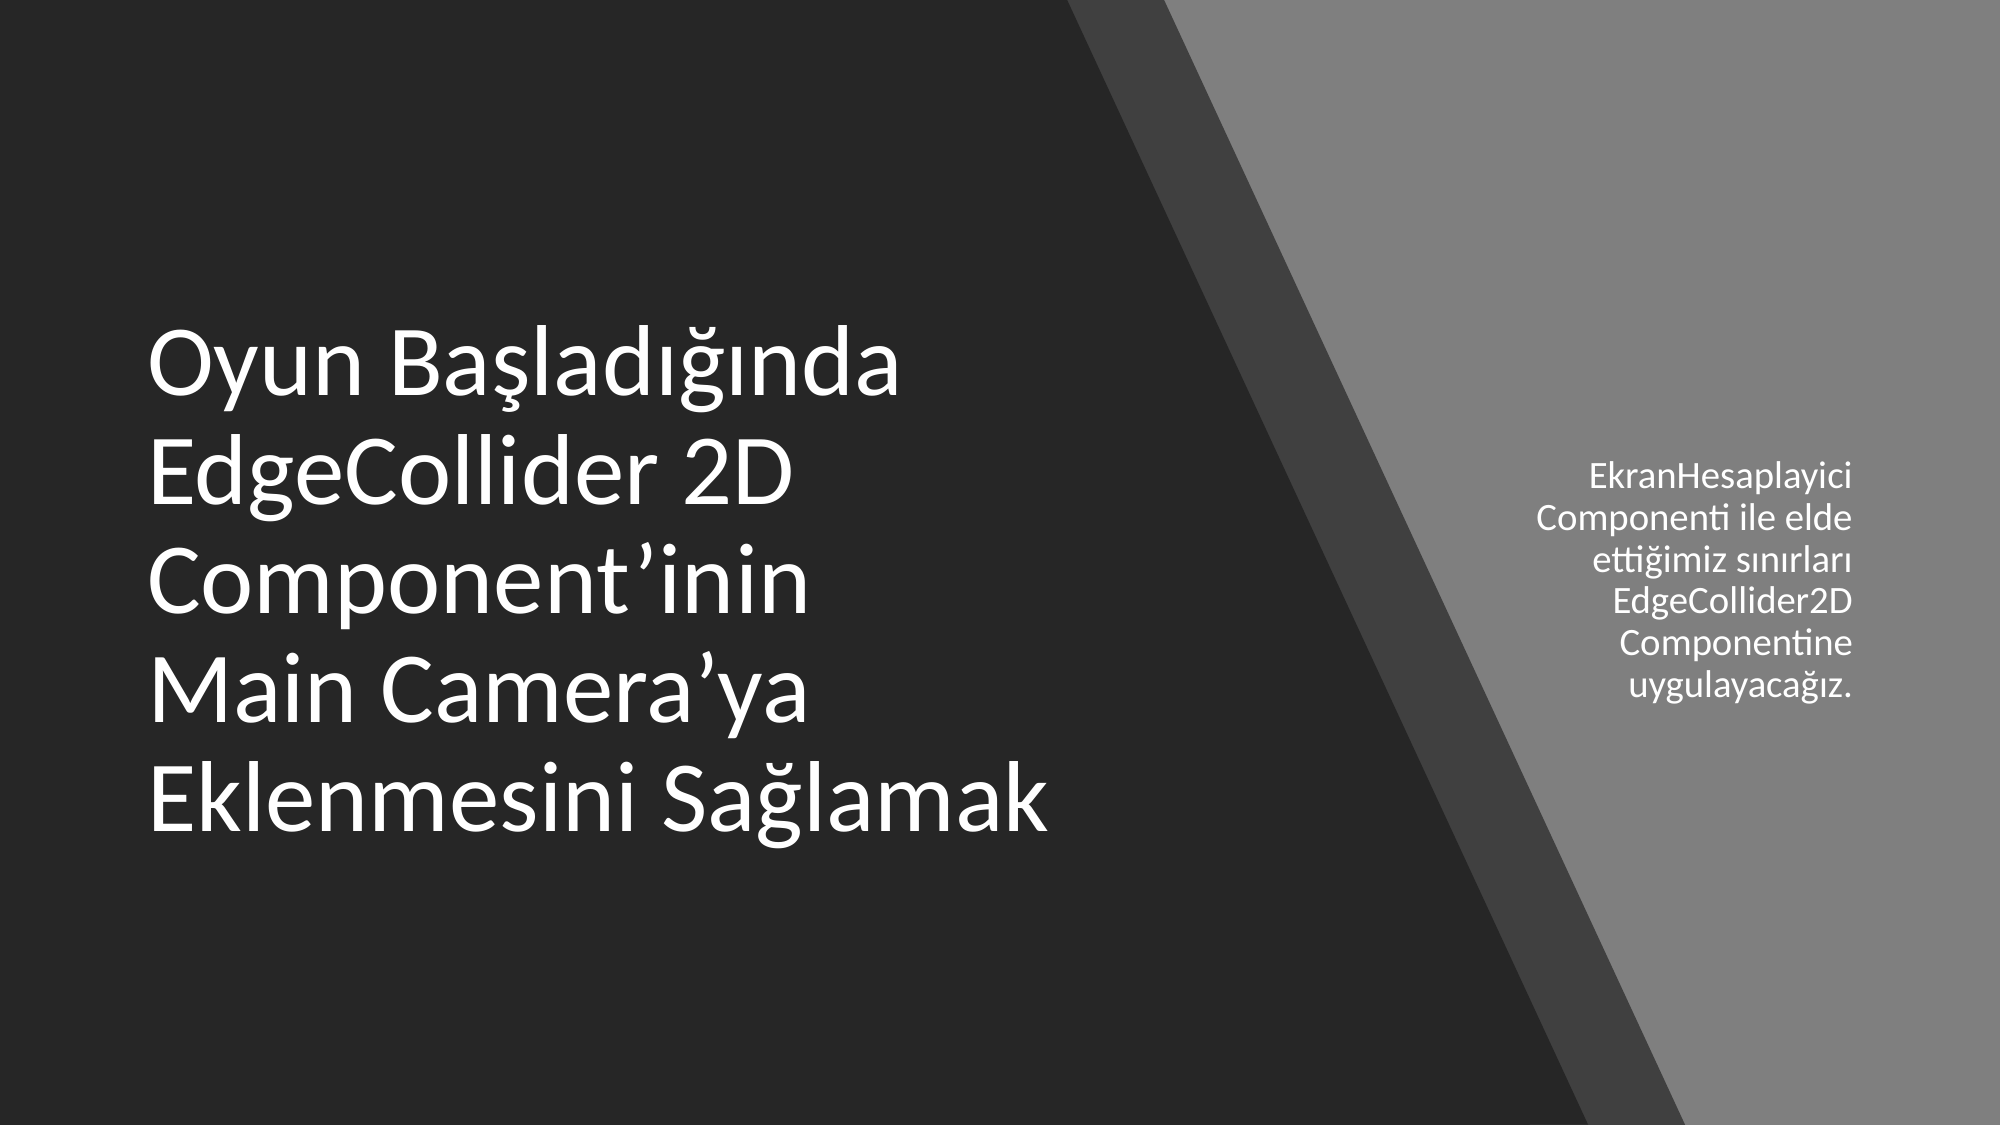

# Oyun Başladığında EdgeCollider 2D Component’inin Main Camera’ya Eklenmesini Sağlamak
EkranHesaplayici Componenti ile elde ettiğimiz sınırları EdgeCollider2D Componentine uygulayacağız.